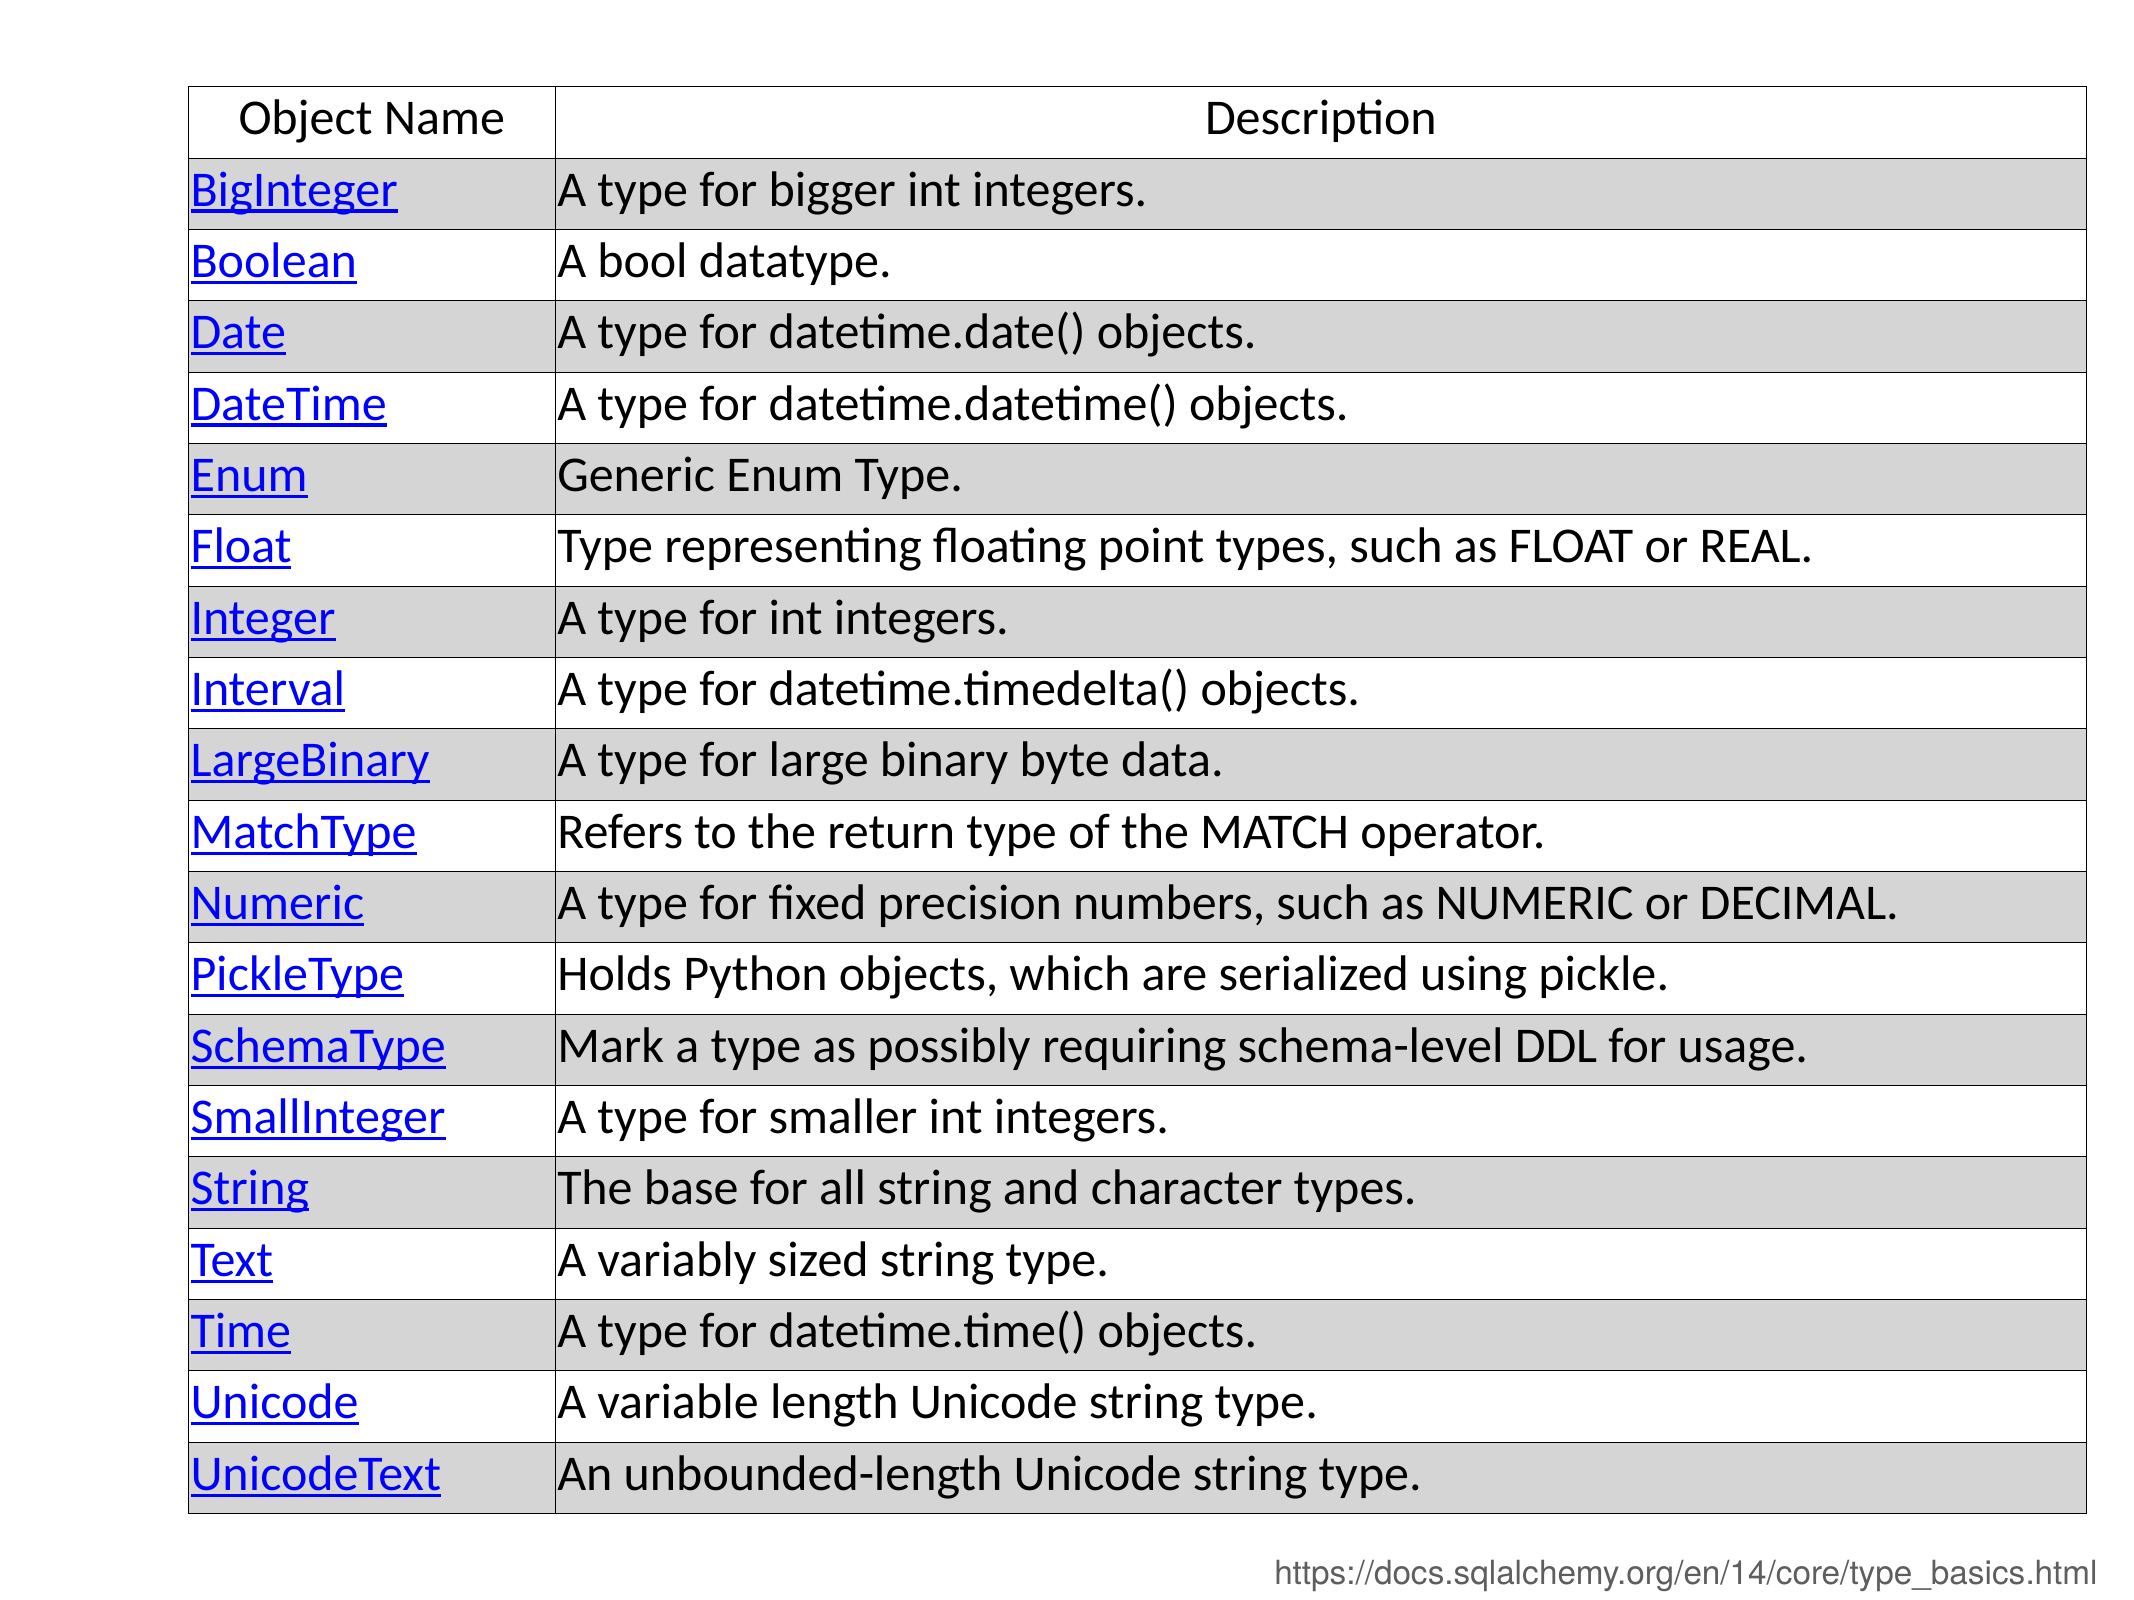

| Object Name | Description |
| --- | --- |
| BigInteger | A type for bigger int integers. |
| Boolean | A bool datatype. |
| Date | A type for datetime.date() objects. |
| DateTime | A type for datetime.datetime() objects. |
| Enum | Generic Enum Type. |
| Float | Type representing floating point types, such as FLOAT or REAL. |
| Integer | A type for int integers. |
| Interval | A type for datetime.timedelta() objects. |
| LargeBinary | A type for large binary byte data. |
| MatchType | Refers to the return type of the MATCH operator. |
| Numeric | A type for fixed precision numbers, such as NUMERIC or DECIMAL. |
| PickleType | Holds Python objects, which are serialized using pickle. |
| SchemaType | Mark a type as possibly requiring schema-level DDL for usage. |
| SmallInteger | A type for smaller int integers. |
| String | The base for all string and character types. |
| Text | A variably sized string type. |
| Time | A type for datetime.time() objects. |
| Unicode | A variable length Unicode string type. |
| UnicodeText | An unbounded-length Unicode string type. |
https://docs.sqlalchemy.org/en/14/core/type_basics.html